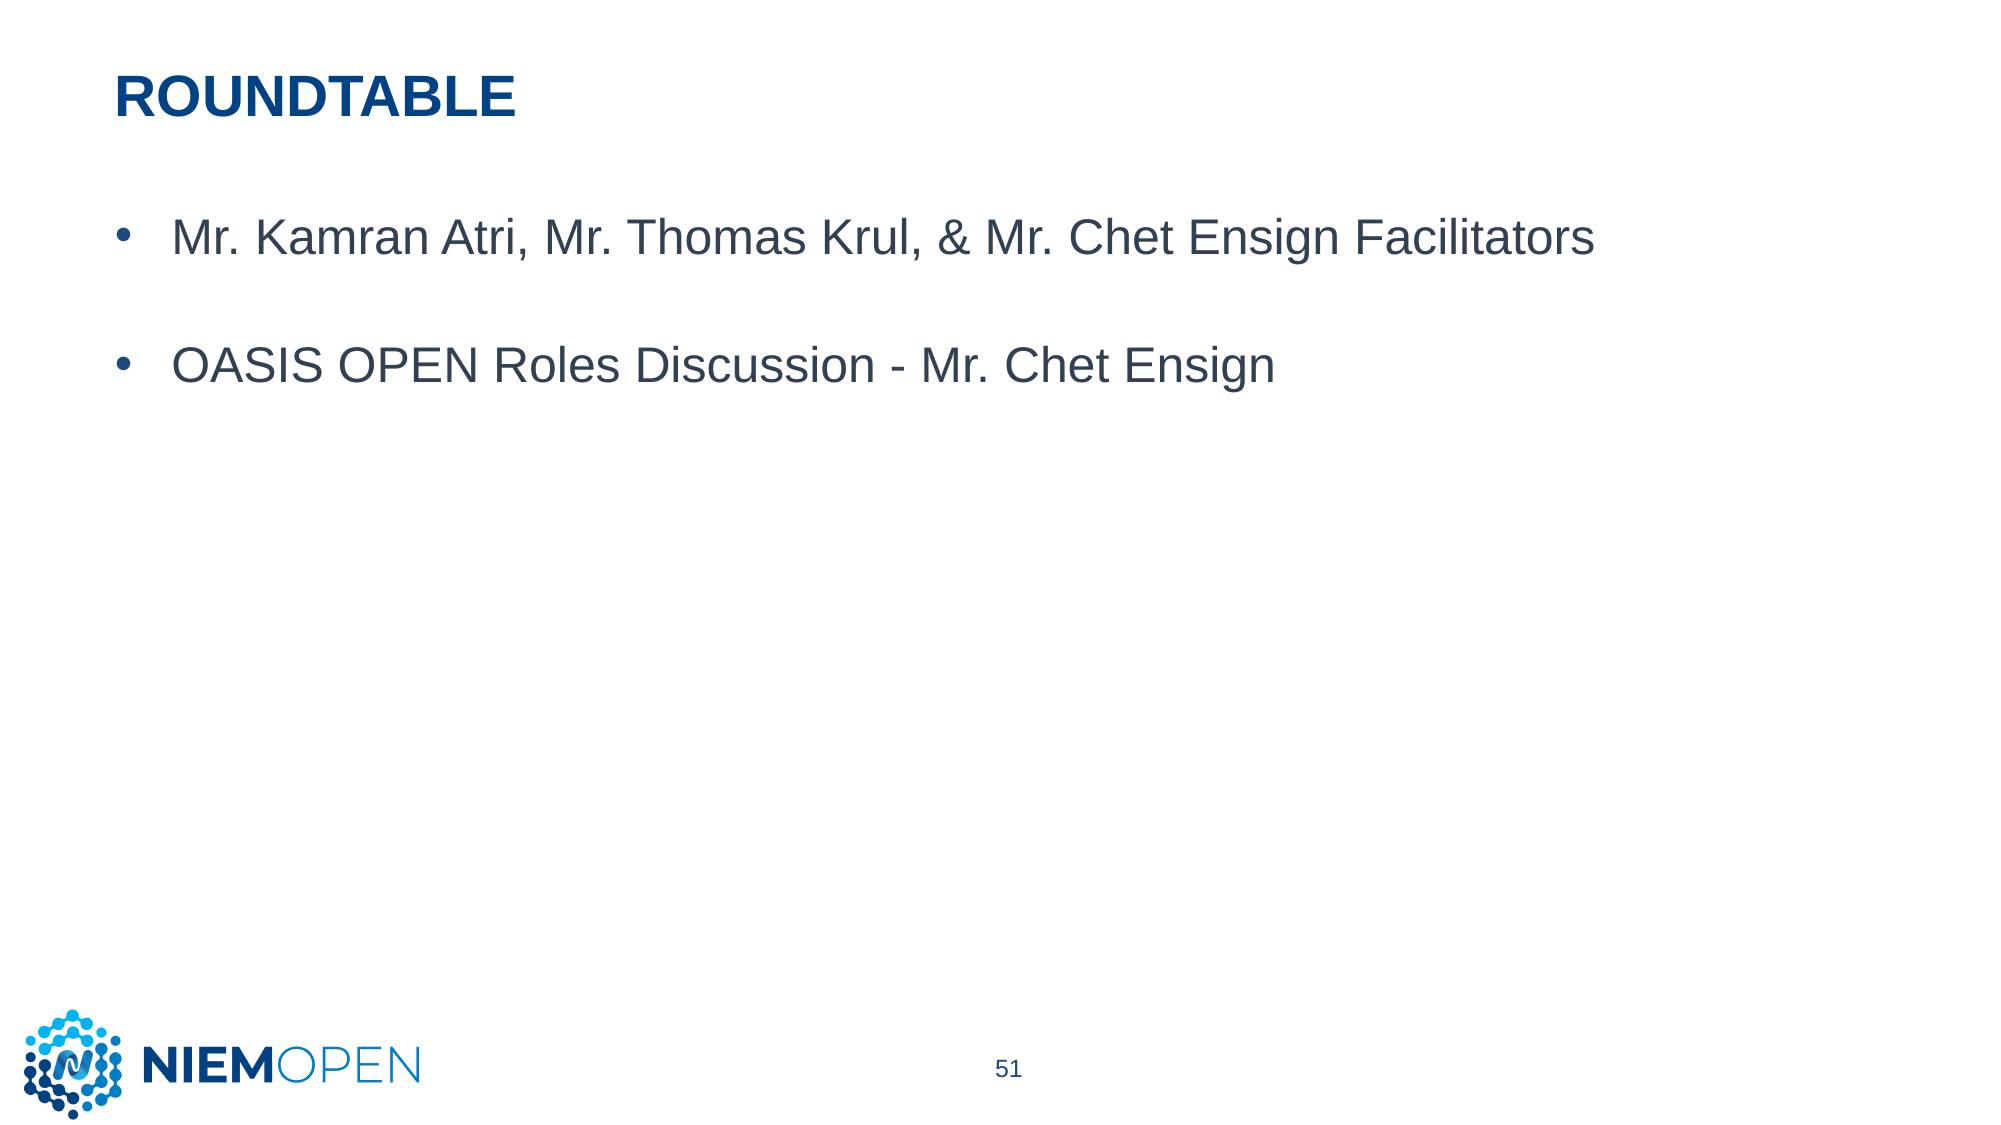

# Roundtable
Mr. Kamran Atri, Mr. Thomas Krul, & Mr. Chet Ensign Facilitators

OASIS OPEN Roles Discussion - Mr. Chet Ensign
51